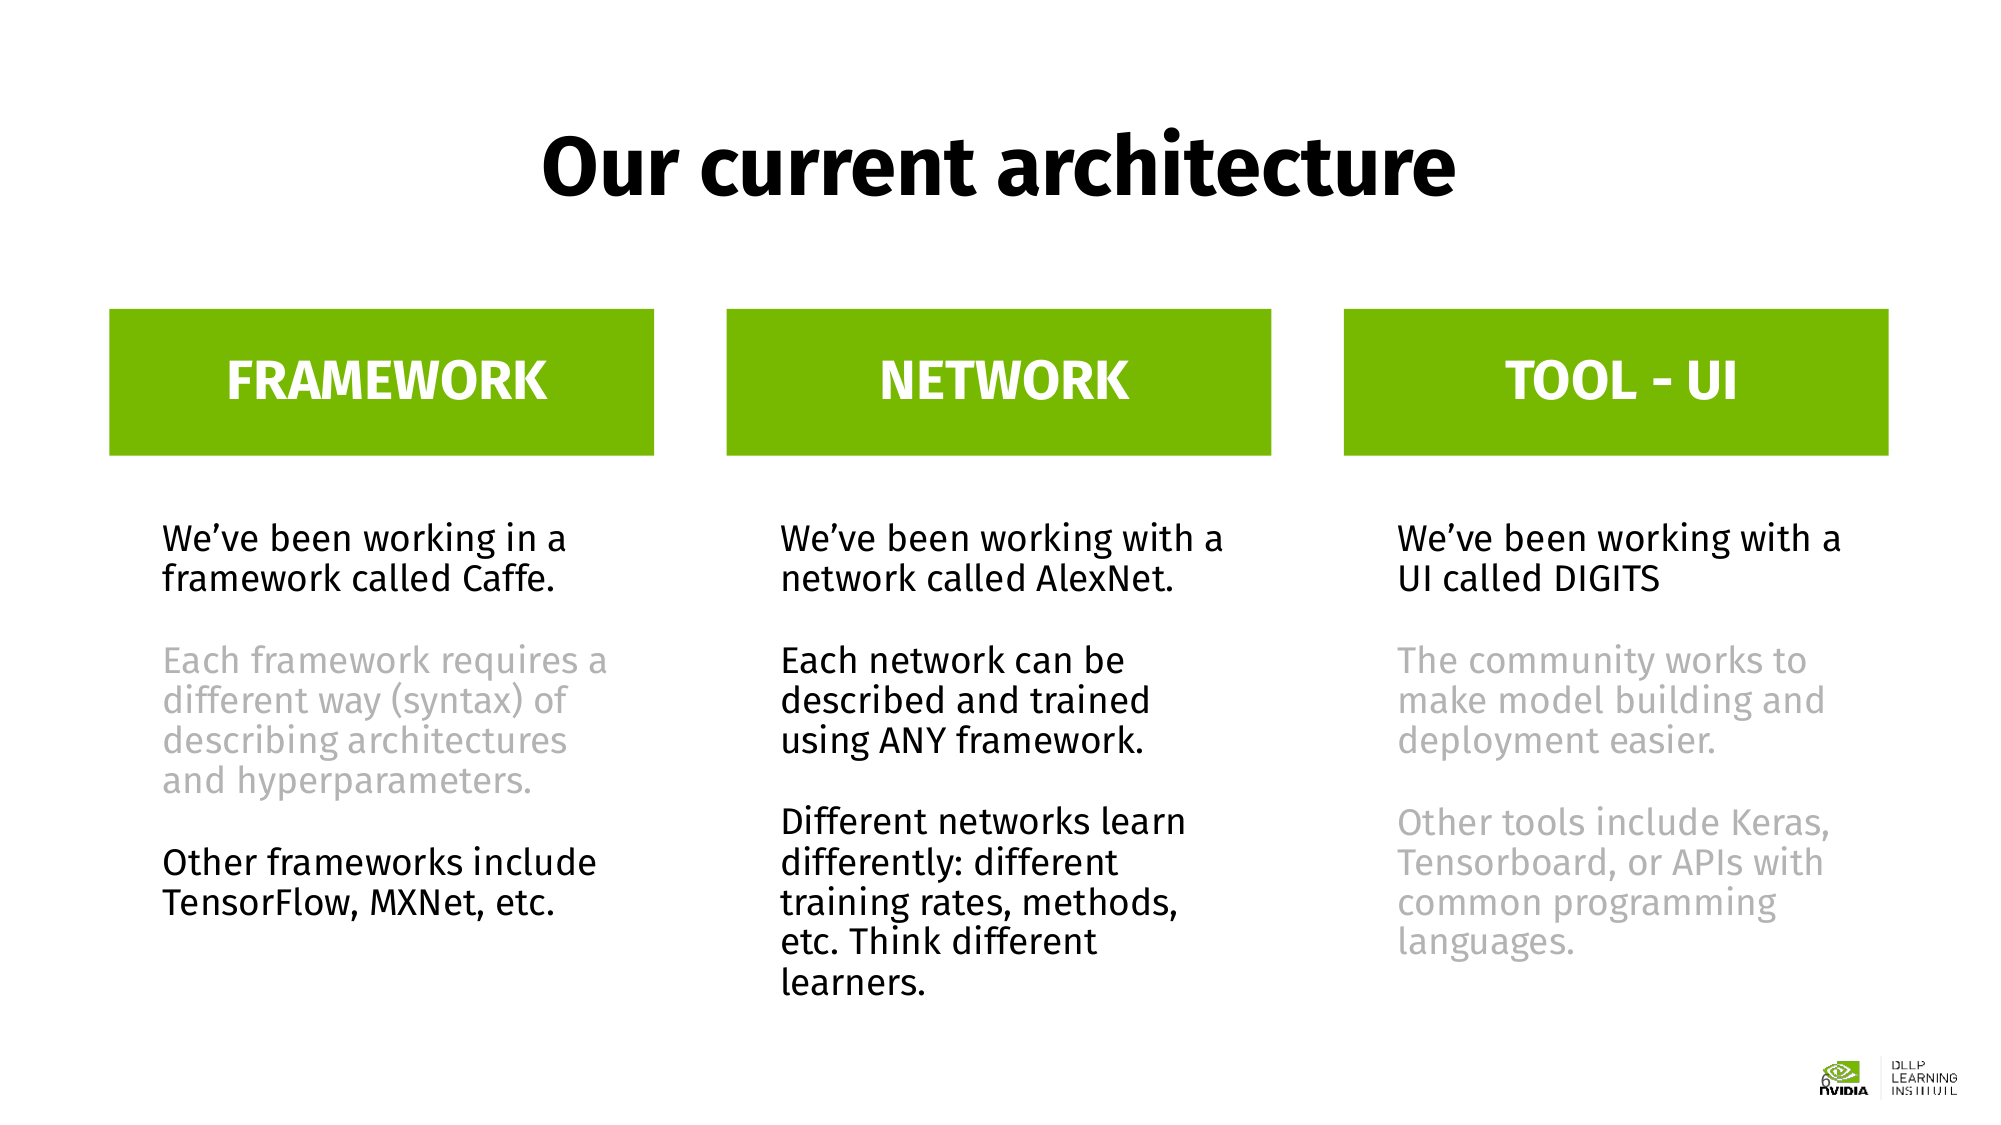

# Our current architecture

Framework

Network

Tool - ui
We’ve been working in a framework called Caffe.
Each framework requires a different way (syntax) of describing architectures and hyperparameters.
Other frameworks include TensorFlow, MXNet, etc.
We’ve been working with a network called AlexNet.
Each network can be described and trained using ANY framework.
Different networks learn differently: different training rates, methods, etc. Think different learners.
We’ve been working with a UI called DIGITS
The community works to make model building and deployment easier.
Other tools include Keras, Tensorboard, or APIs with common programming languages.